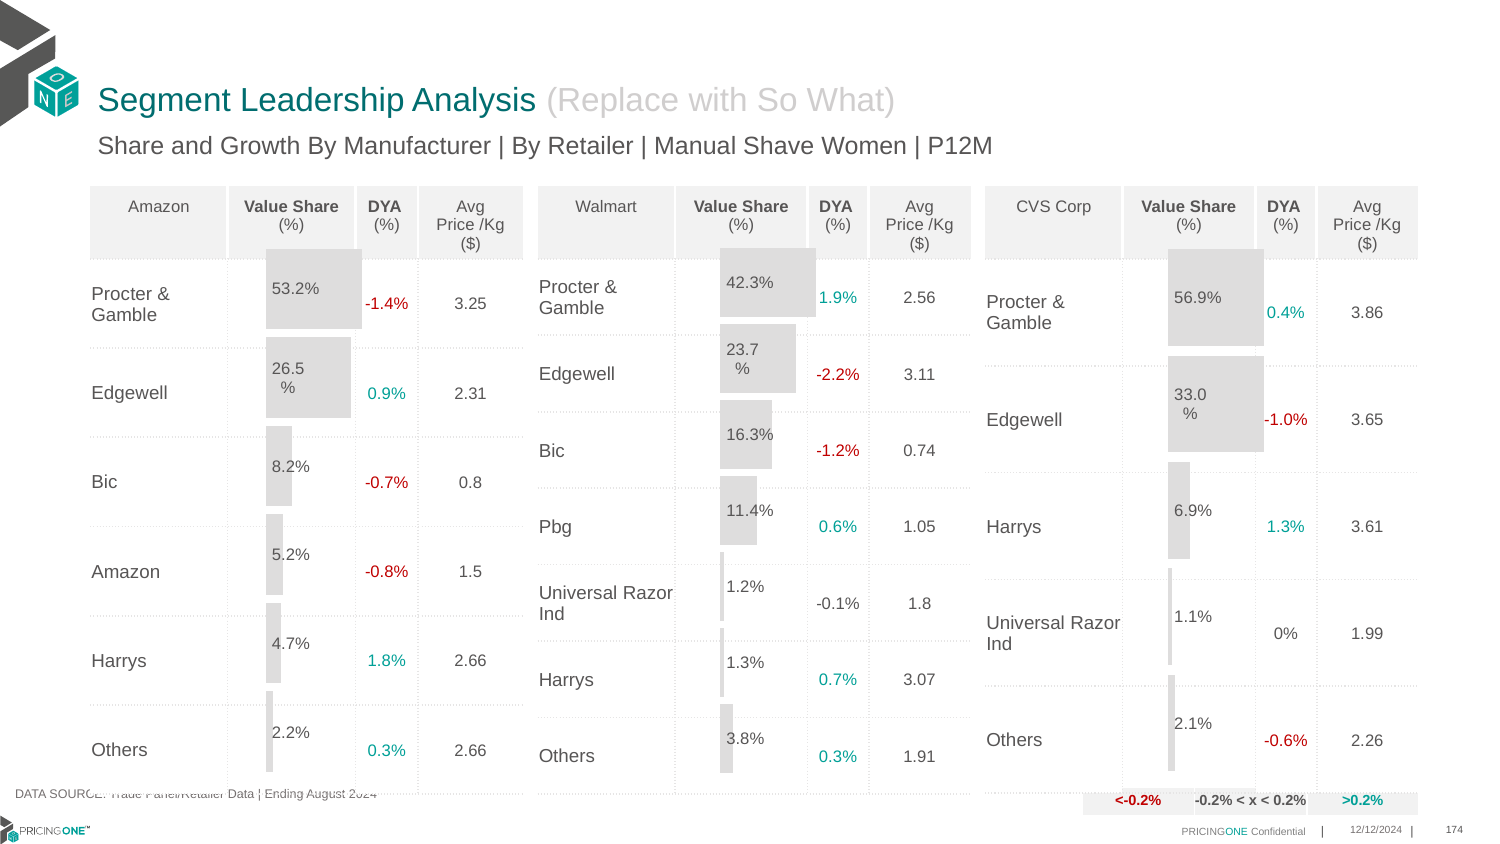

# Segment Leadership Analysis (Replace with So What)
Share and Growth By Manufacturer | By Retailer | Manual Shave Women | P12M
| Walmart | Value Share (%) | DYA (%) | Avg Price /Kg ($) |
| --- | --- | --- | --- |
| Procter & Gamble |  | 1.9% | 2.56 |
| Edgewell |  | -2.2% | 3.11 |
| Bic |  | -1.2% | 0.74 |
| Pbg |  | 0.6% | 1.05 |
| Universal Razor Ind |  | -0.1% | 1.8 |
| Harrys |  | 0.7% | 3.07 |
| Others |  | 0.3% | 1.91 |
| Amazon | Value Share (%) | DYA (%) | Avg Price /Kg ($) |
| --- | --- | --- | --- |
| Procter & Gamble |  | -1.4% | 3.25 |
| Edgewell |  | 0.9% | 2.31 |
| Bic |  | -0.7% | 0.8 |
| Amazon |  | -0.8% | 1.5 |
| Harrys |  | 1.8% | 2.66 |
| Others |  | 0.3% | 2.66 |
| CVS Corp | Value Share (%) | DYA (%) | Avg Price /Kg ($) |
| --- | --- | --- | --- |
| Procter & Gamble |  | 0.4% | 3.86 |
| Edgewell |  | -1.0% | 3.65 |
| Harrys |  | 1.3% | 3.61 |
| Universal Razor Ind |  | 0% | 1.99 |
| Others |  | -0.6% | 2.26 |

### Chart

| Category | Manual Shave Women | Amazon |
|---|---|
| None | 0.5315529547869356 |

### Chart

| Category | Manual Shave Women | Walmart |
|---|---|
| None | 0.42342388966051653 |

### Chart

| Category | Manual Shave Women | CVS Corp |
|---|---|
| None | 0.5685340542077295 |
DATA SOURCE: Trade Panel/Retailer Data | Ending August 2024
| <-0.2% | -0.2% < x < 0.2% | >0.2% |
| --- | --- | --- |

12/12/2024
174